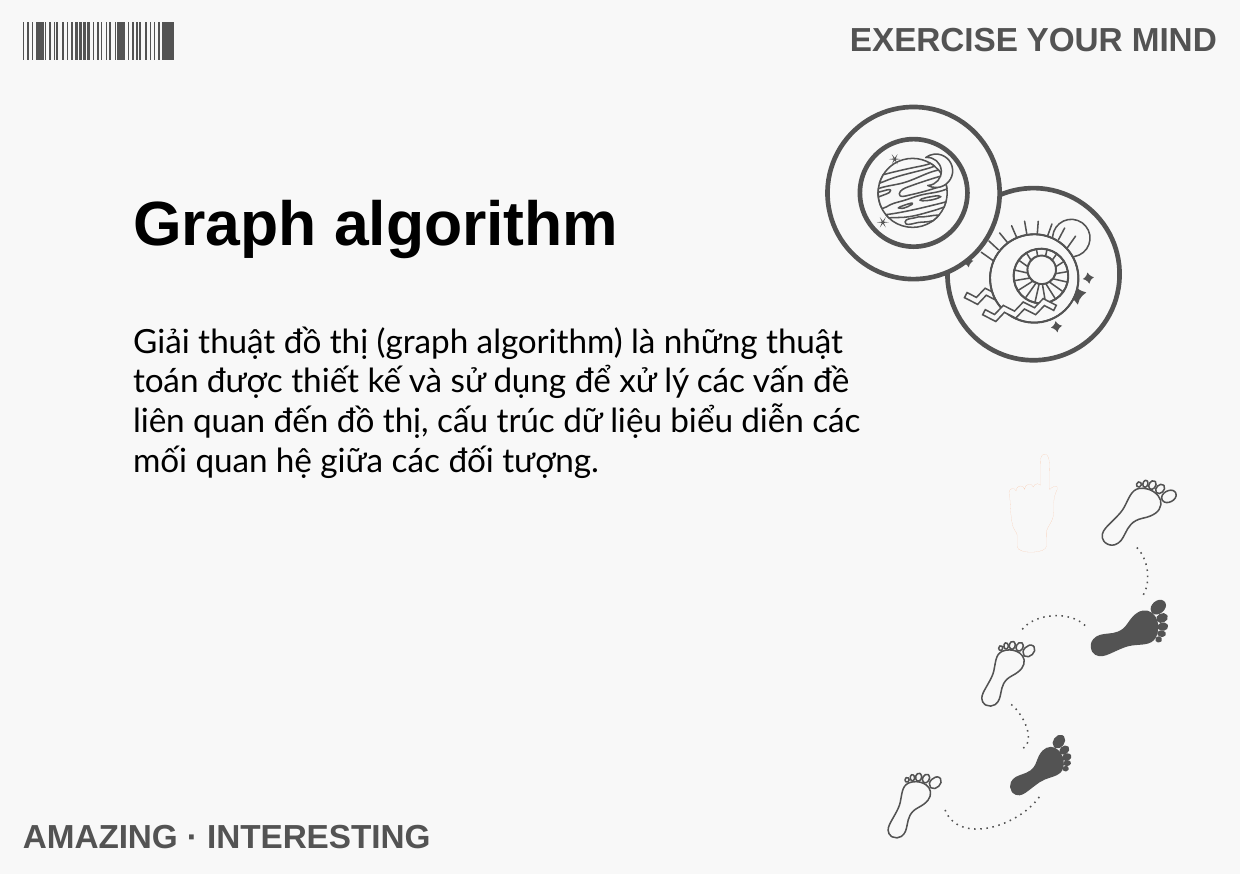

EXERCISE YOUR MIND
# Graph algorithm

Giải thuật đồ thị (graph algorithm) là những thuật toán được thiết kế và sử dụng để xử lý các vấn đề liên quan đến đồ thị, cấu trúc dữ liệu biểu diễn các mối quan hệ giữa các đối tượng.

AMAZING · INTERESTING